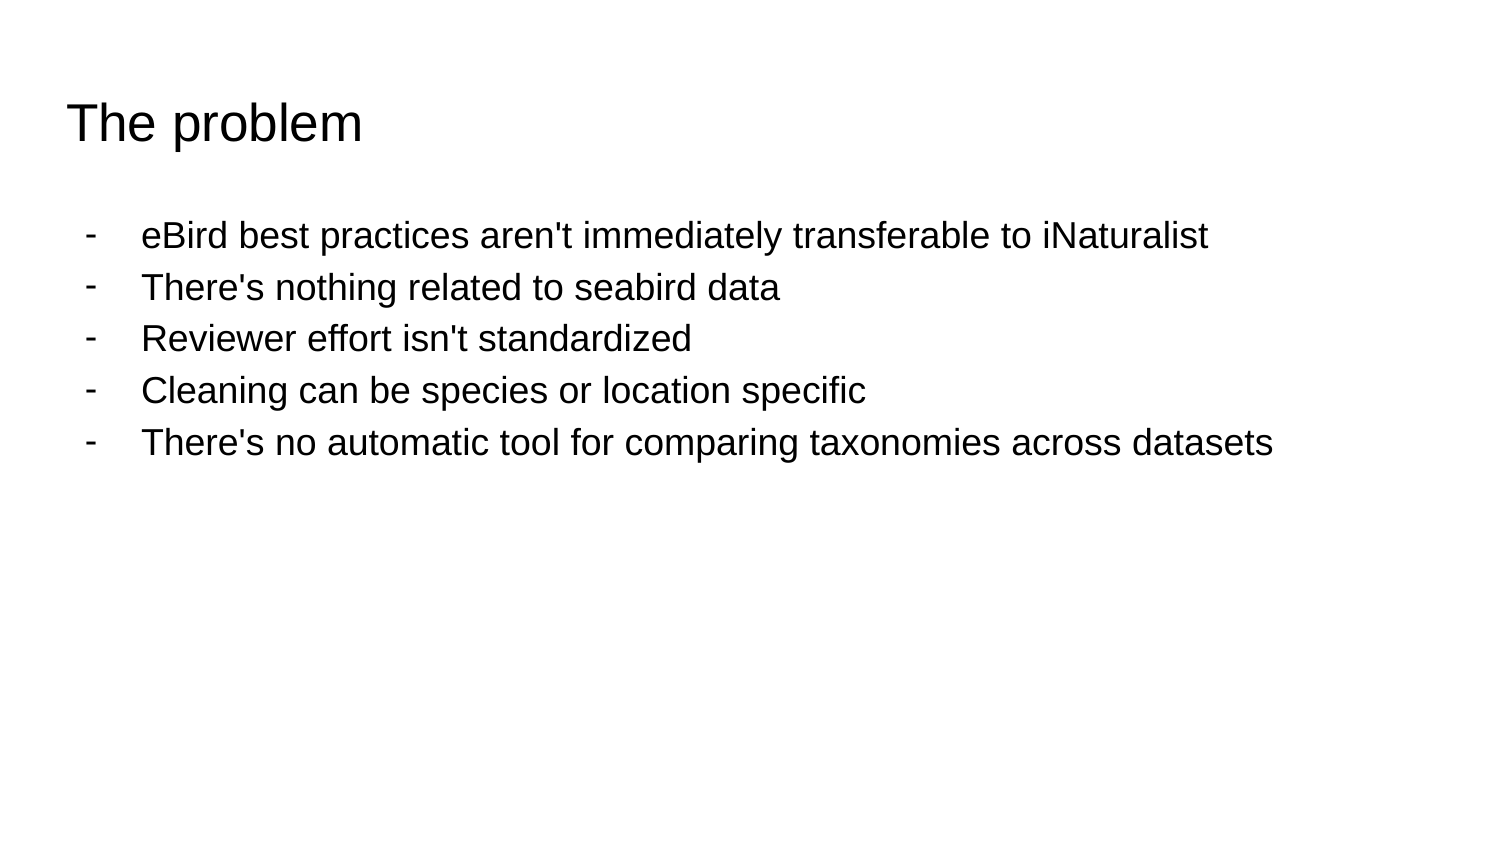

# The problem
eBird best practices aren't immediately transferable to iNaturalist
There's nothing related to seabird data
Reviewer effort isn't standardized
Cleaning can be species or location specific
There's no automatic tool for comparing taxonomies across datasets